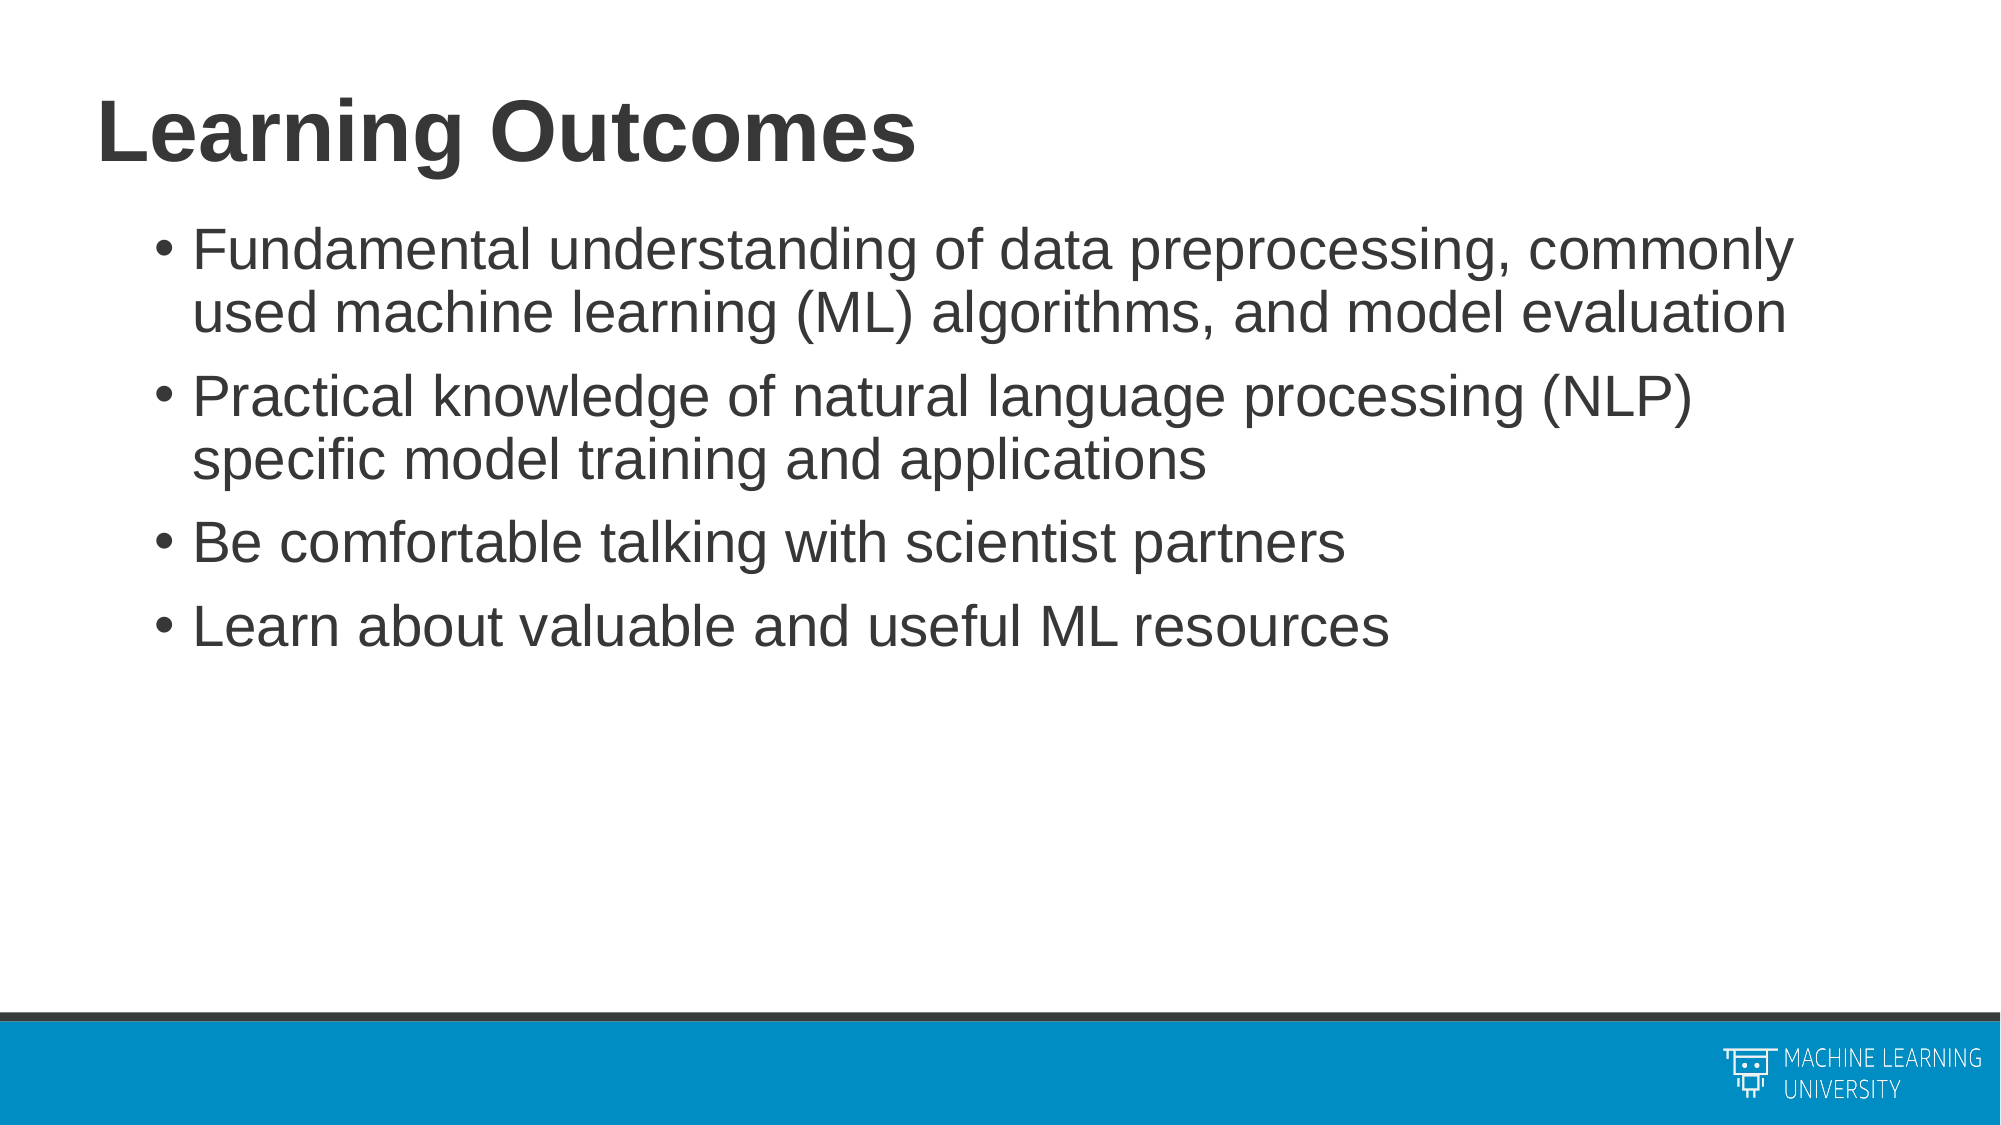

# Learning Outcomes
Fundamental understanding of data preprocessing, commonly used machine learning (ML) algorithms, and model evaluation
Practical knowledge of natural language processing (NLP) specific model training and applications
Be comfortable talking with scientist partners
Learn about valuable and useful ML resources